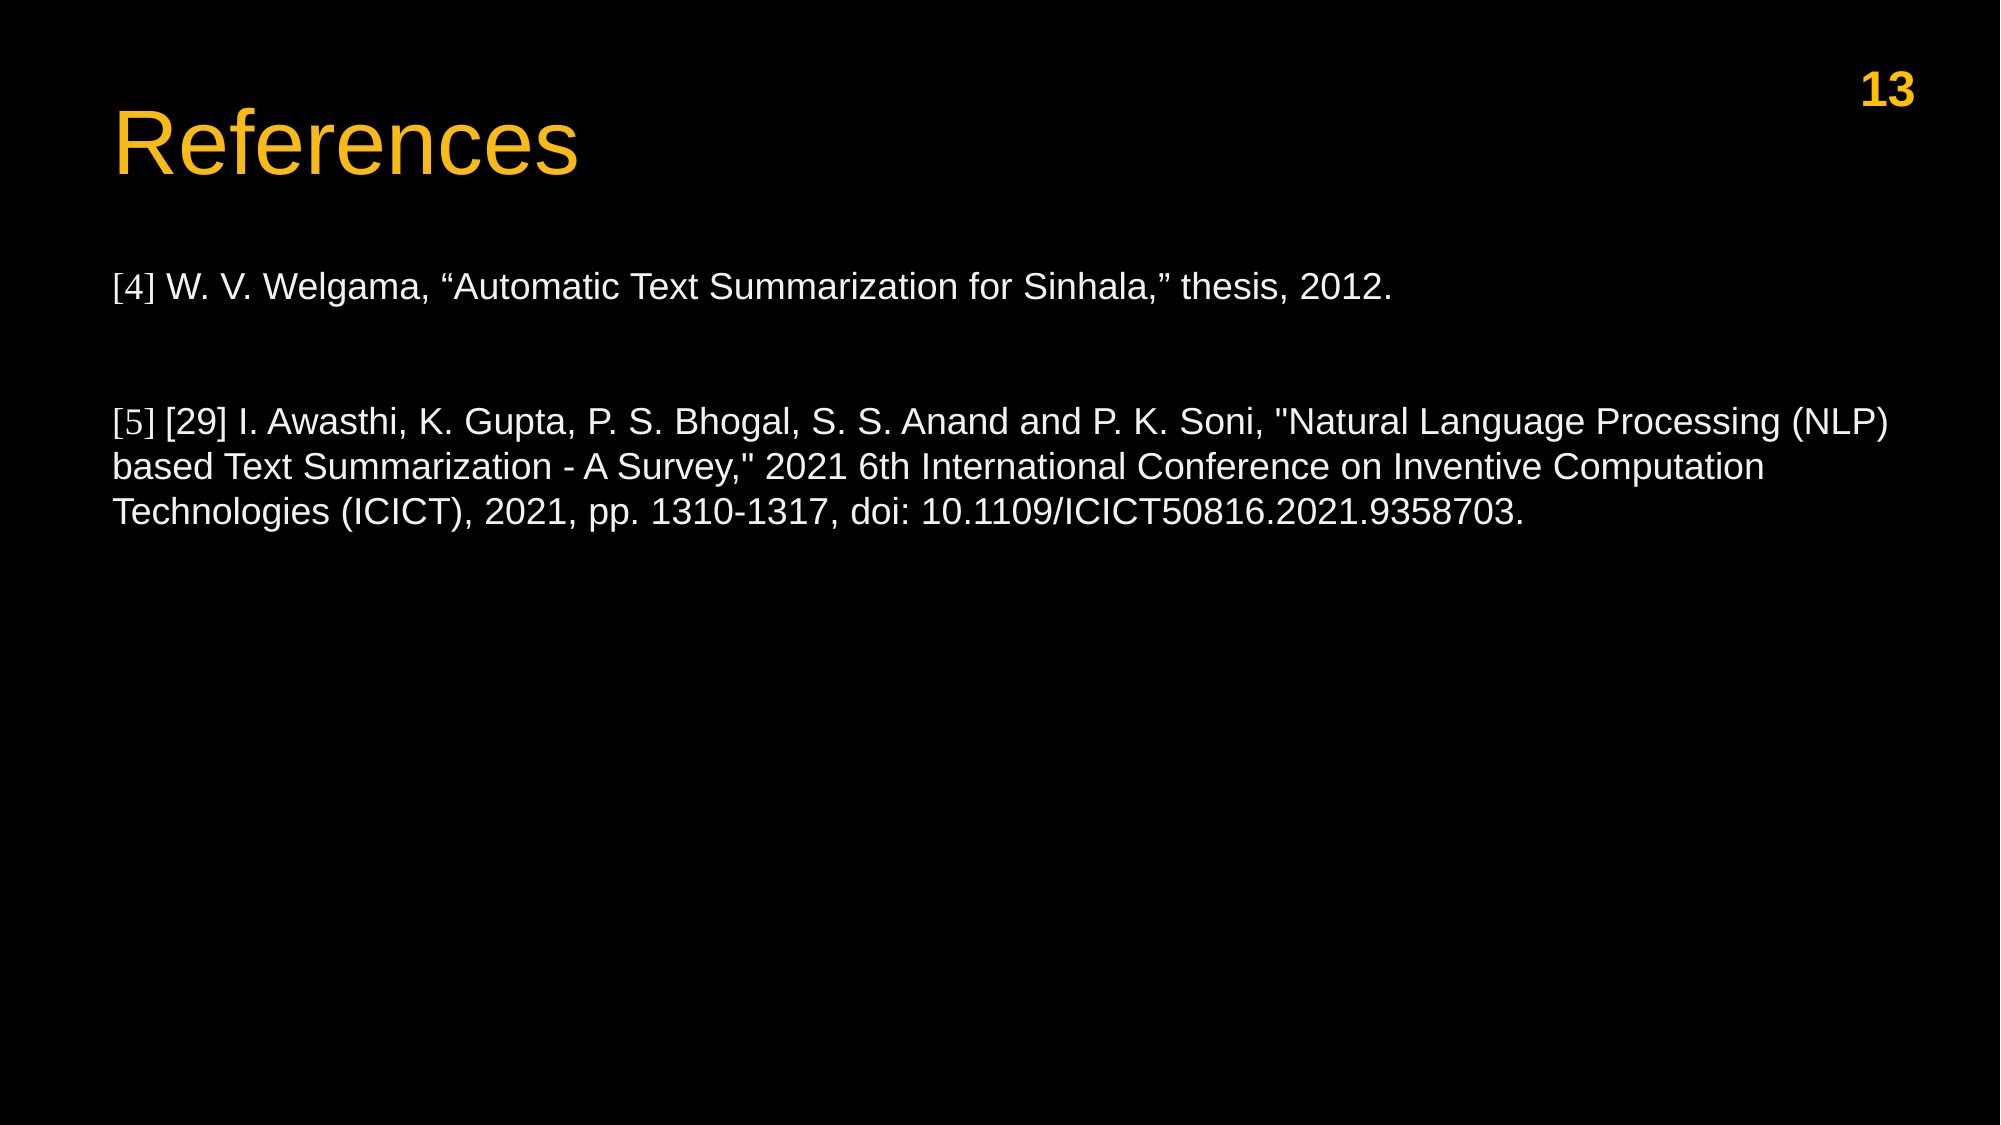

13
References
[4] W. V. Welgama, “Automatic Text Summarization for Sinhala,” thesis, 2012.

[5] [29] I. Awasthi, K. Gupta, P. S. Bhogal, S. S. Anand and P. K. Soni, "Natural Language Processing (NLP) based Text Summarization - A Survey," 2021 6th International Conference on Inventive Computation Technologies (ICICT), 2021, pp. 1310-1317, doi: 10.1109/ICICT50816.2021.9358703.